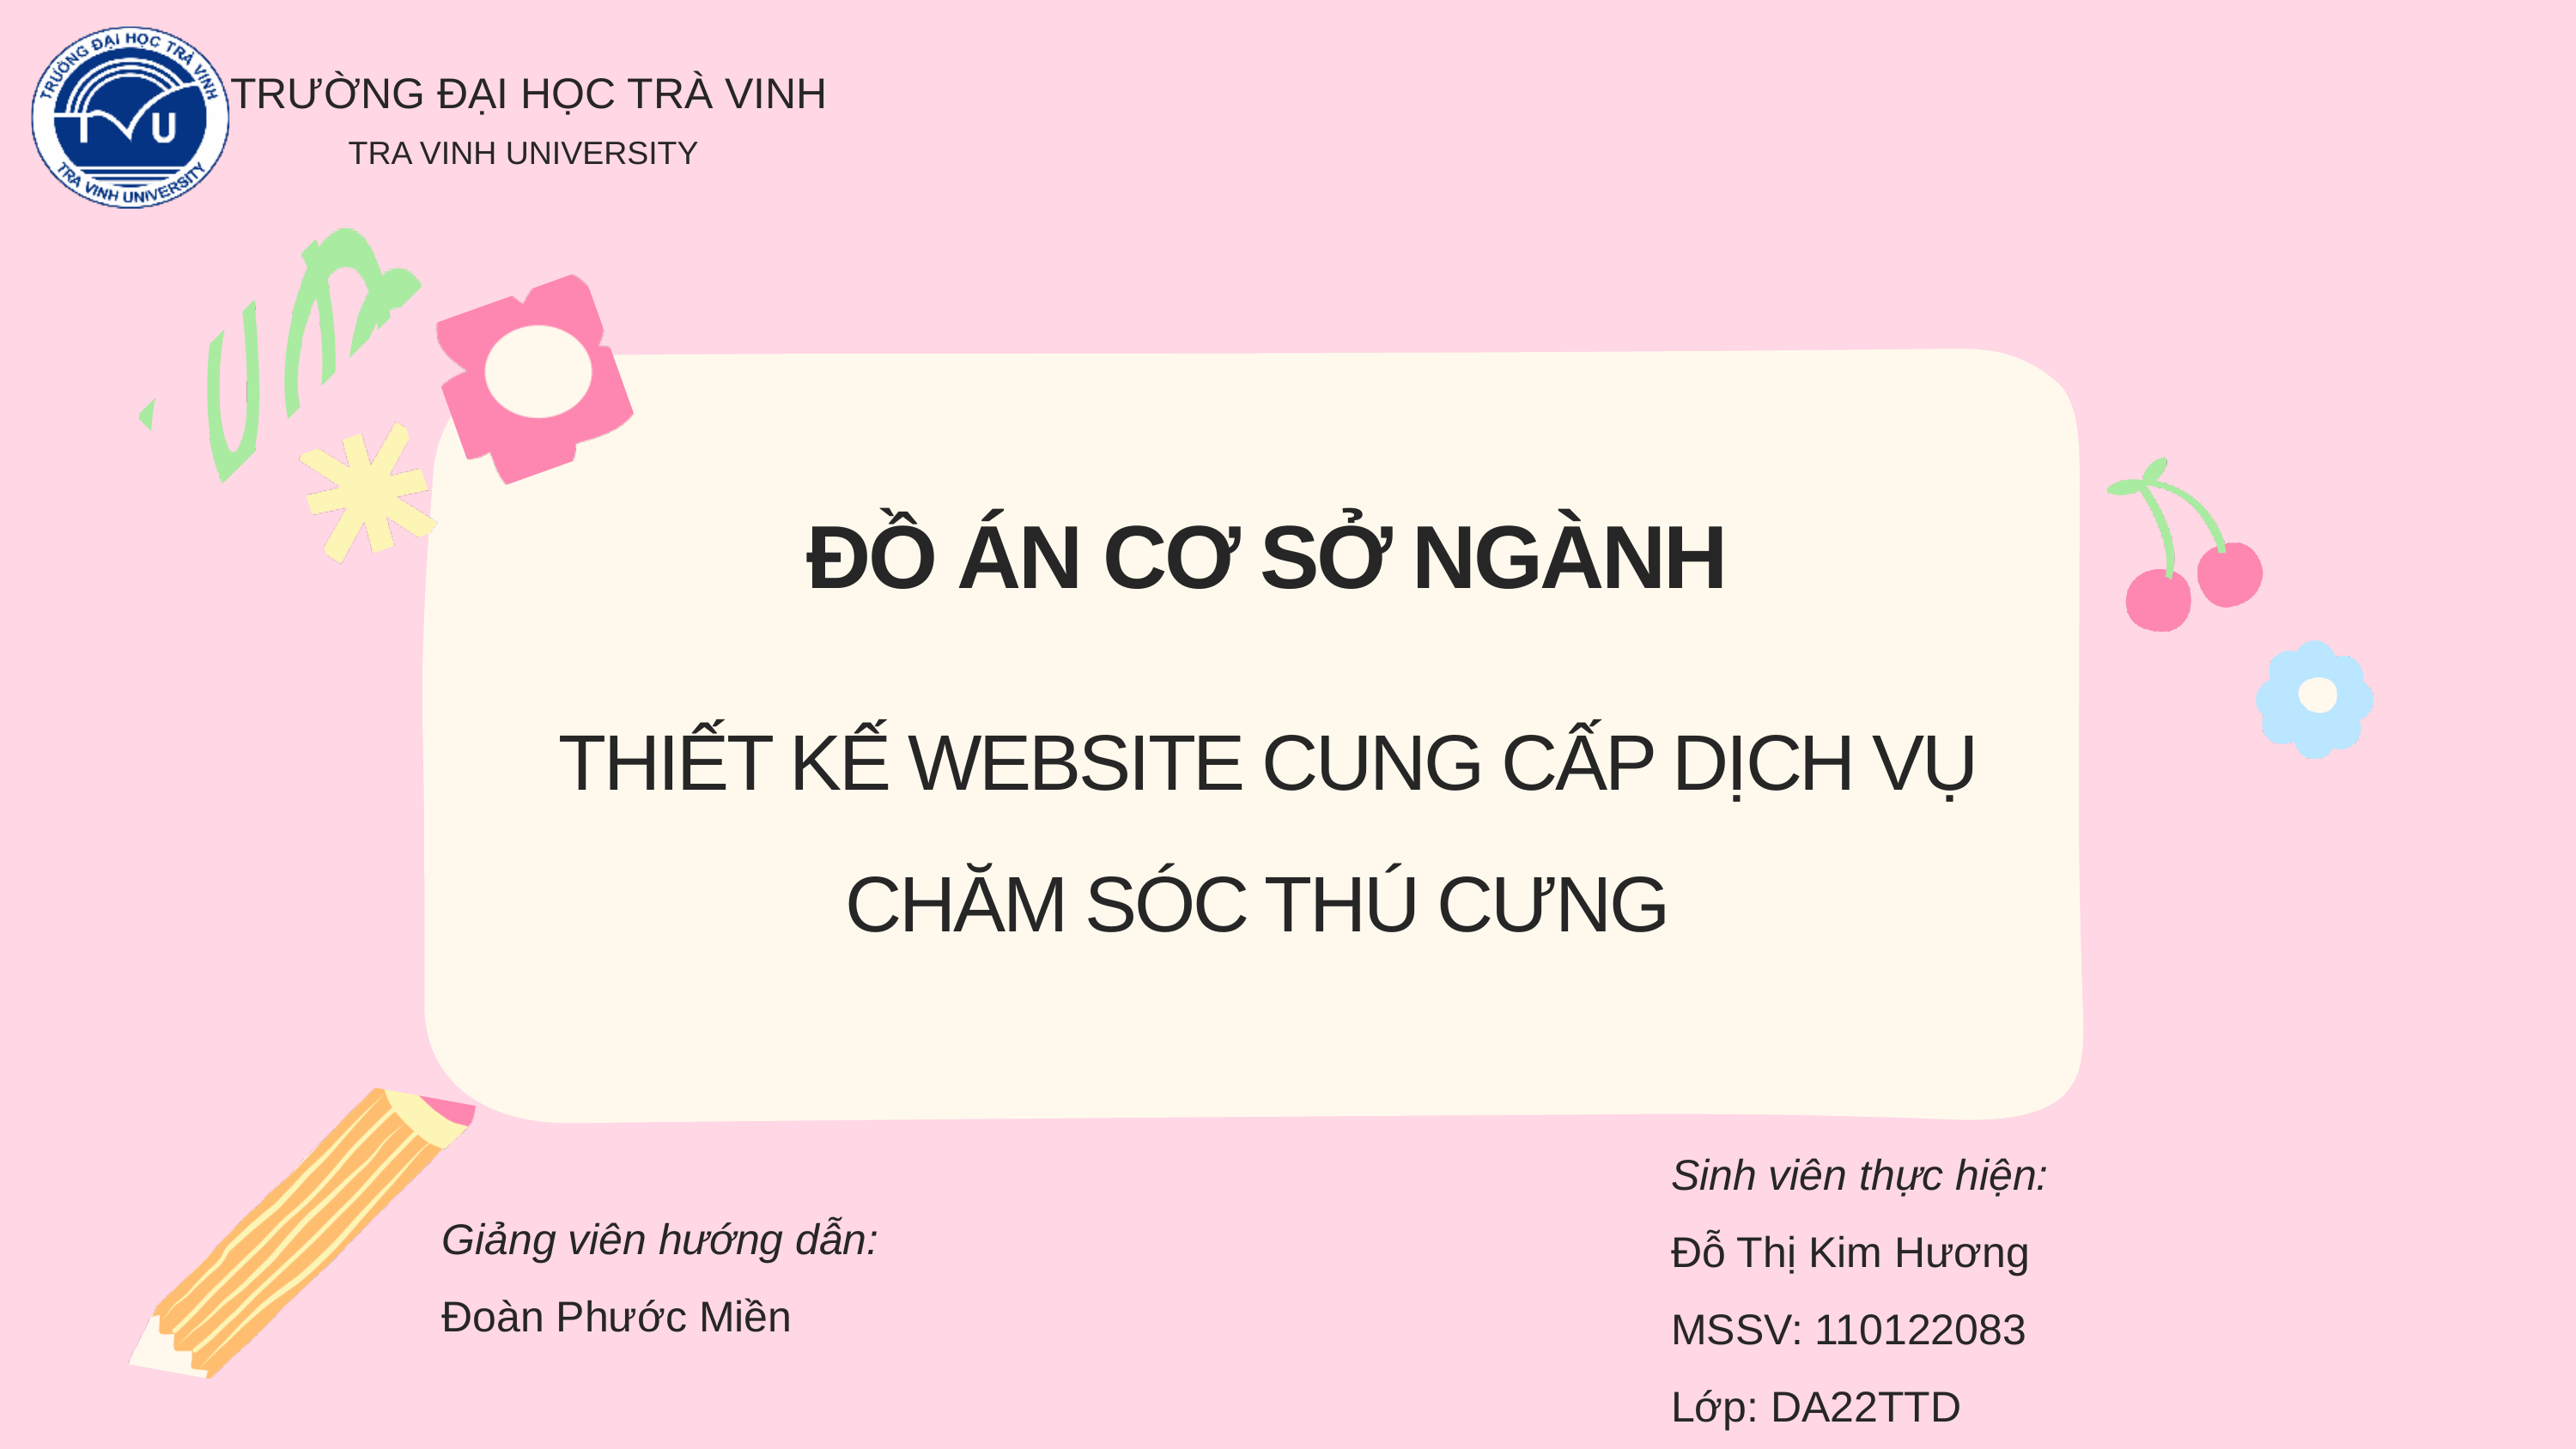

TRƯỜNG ĐẠI HỌC TRÀ VINH
TRA VINH UNIVERSITY

ĐỒ ÁN CƠ SỞ NGÀNH

THIẾT KẾ WEBSITE CUNG CẤP DỊCH VỤ CHĂM SÓC THÚ CƯNG

Sinh viên thực hiện:
Đỗ Thị Kim Hương
MSSV: 110122083
Lớp: DA22TTD
Giảng viên hướng dẫn:
Đoàn Phước Miền